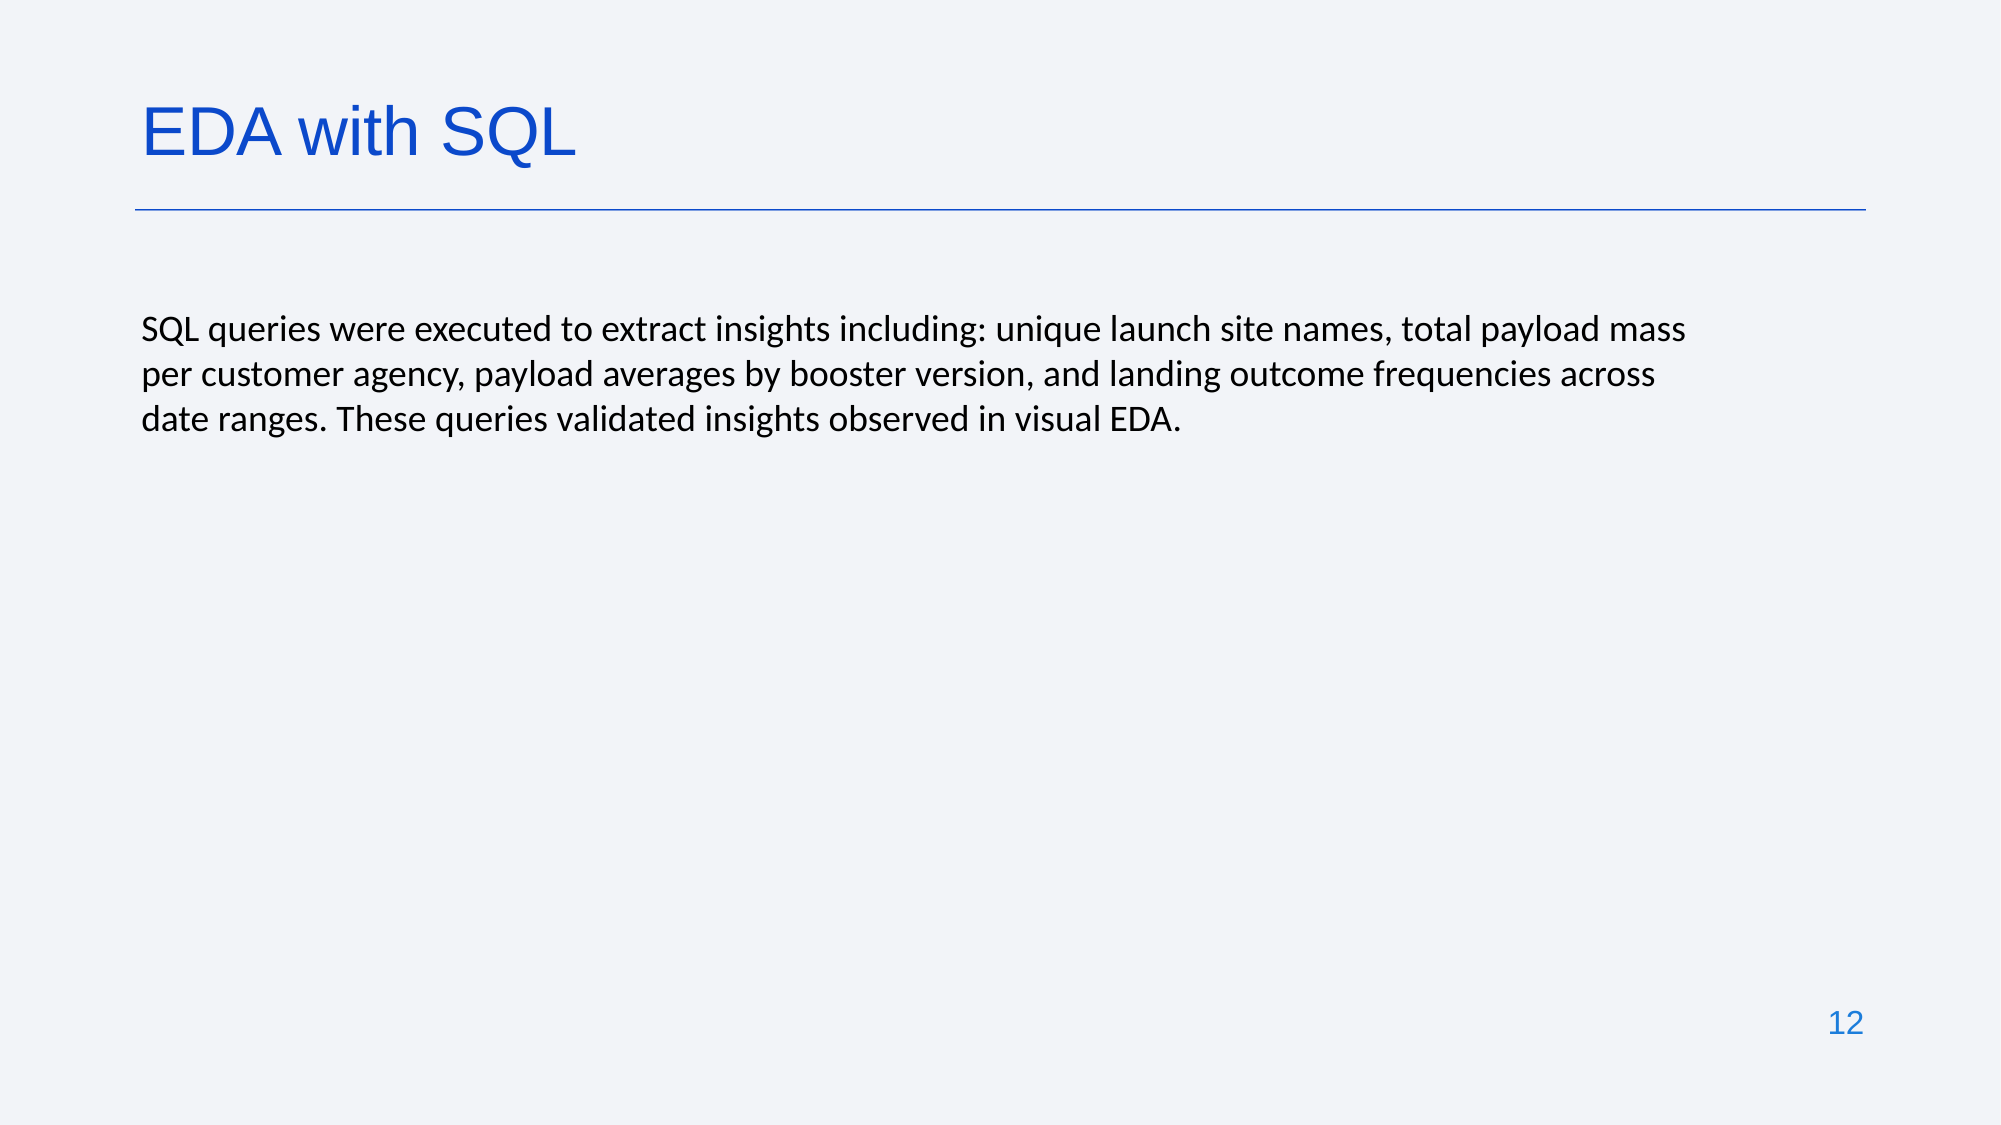

EDA with SQL
SQL queries were executed to extract insights including: unique launch site names, total payload mass per customer agency, payload averages by booster version, and landing outcome frequencies across date ranges. These queries validated insights observed in visual EDA.
12